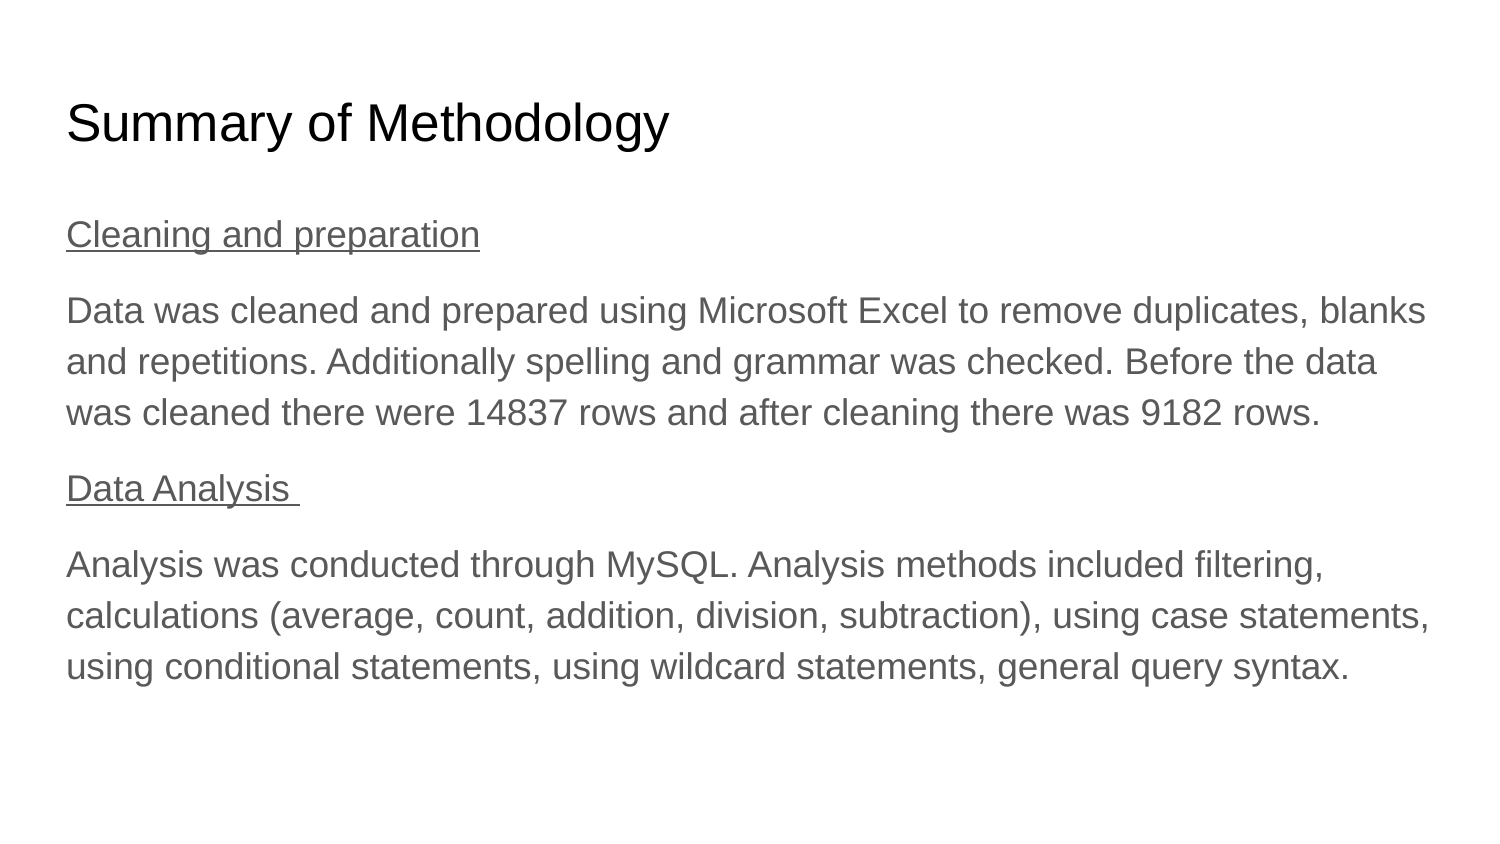

# Summary of Methodology
Cleaning and preparation
Data was cleaned and prepared using Microsoft Excel to remove duplicates, blanks and repetitions. Additionally spelling and grammar was checked. Before the data was cleaned there were 14837 rows and after cleaning there was 9182 rows.
Data Analysis
Analysis was conducted through MySQL. Analysis methods included filtering, calculations (average, count, addition, division, subtraction), using case statements, using conditional statements, using wildcard statements, general query syntax.